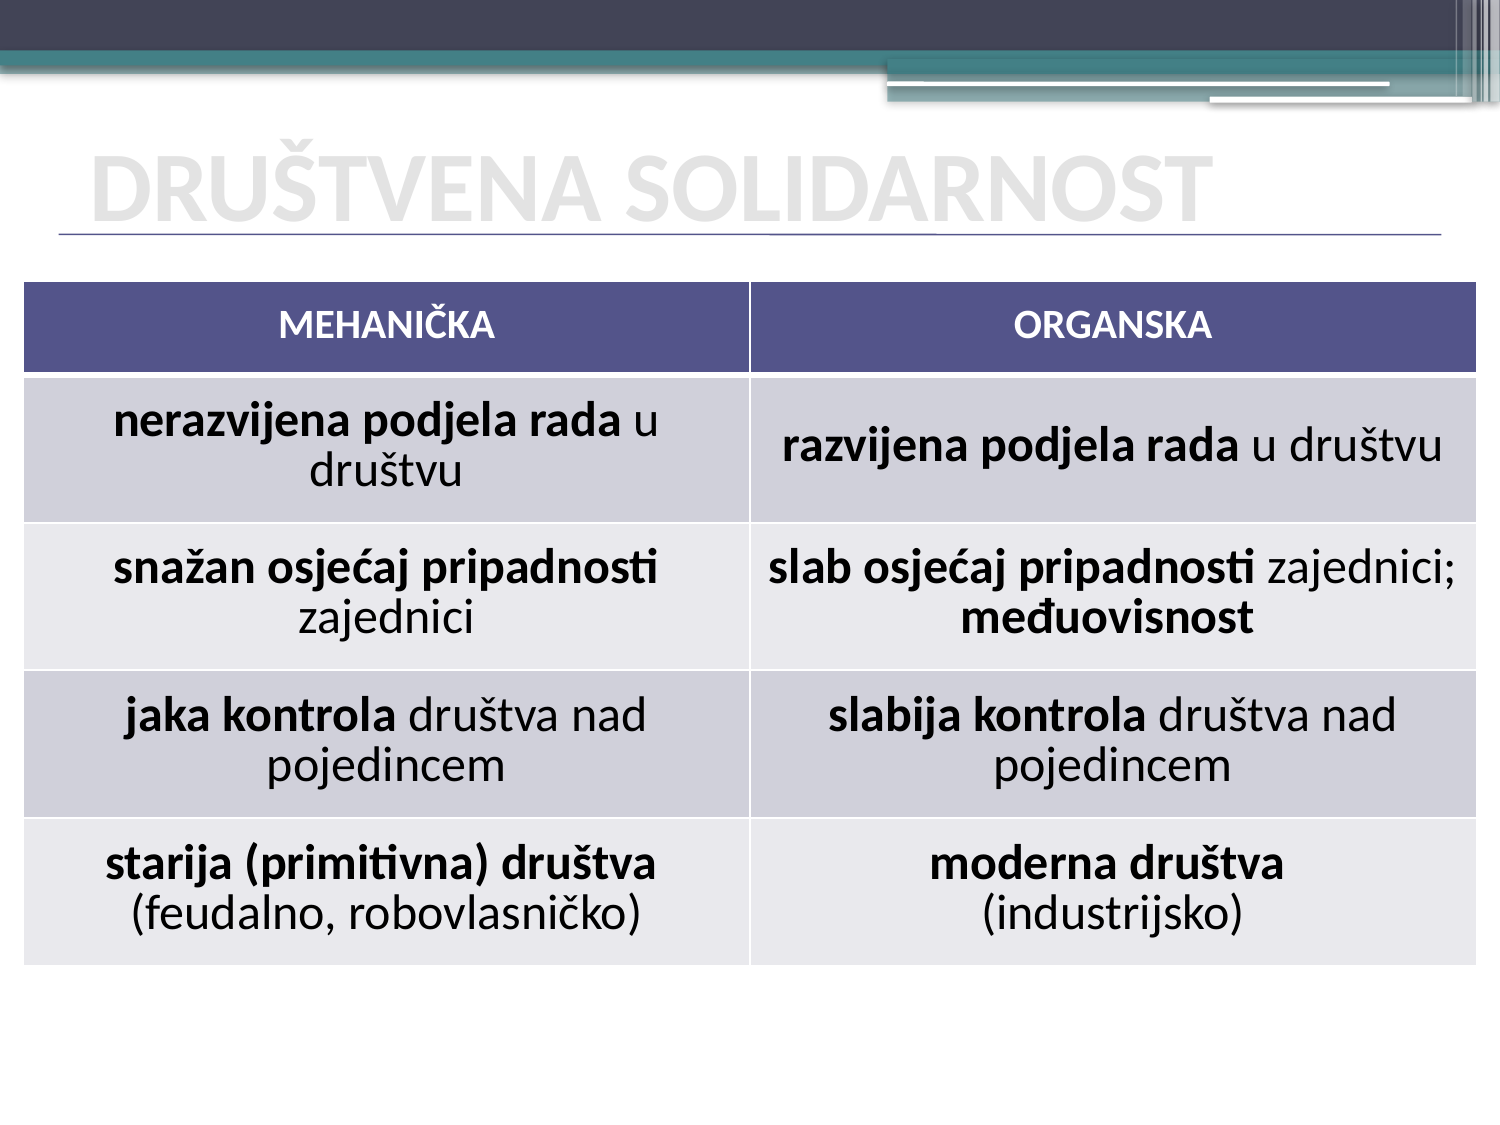

DRUŠTVENA SOLIDARNOST
| MEHANIČKA | ORGANSKA |
| --- | --- |
| nerazvijena podjela rada u društvu | razvijena podjela rada u društvu |
| snažan osjećaj pripadnosti zajednici | slab osjećaj pripadnosti zajednici; međuovisnost |
| jaka kontrola društva nad pojedincem | slabija kontrola društva nad pojedincem |
| starija (primitivna) društva (feudalno, robovlasničko) | moderna društva (industrijsko) |